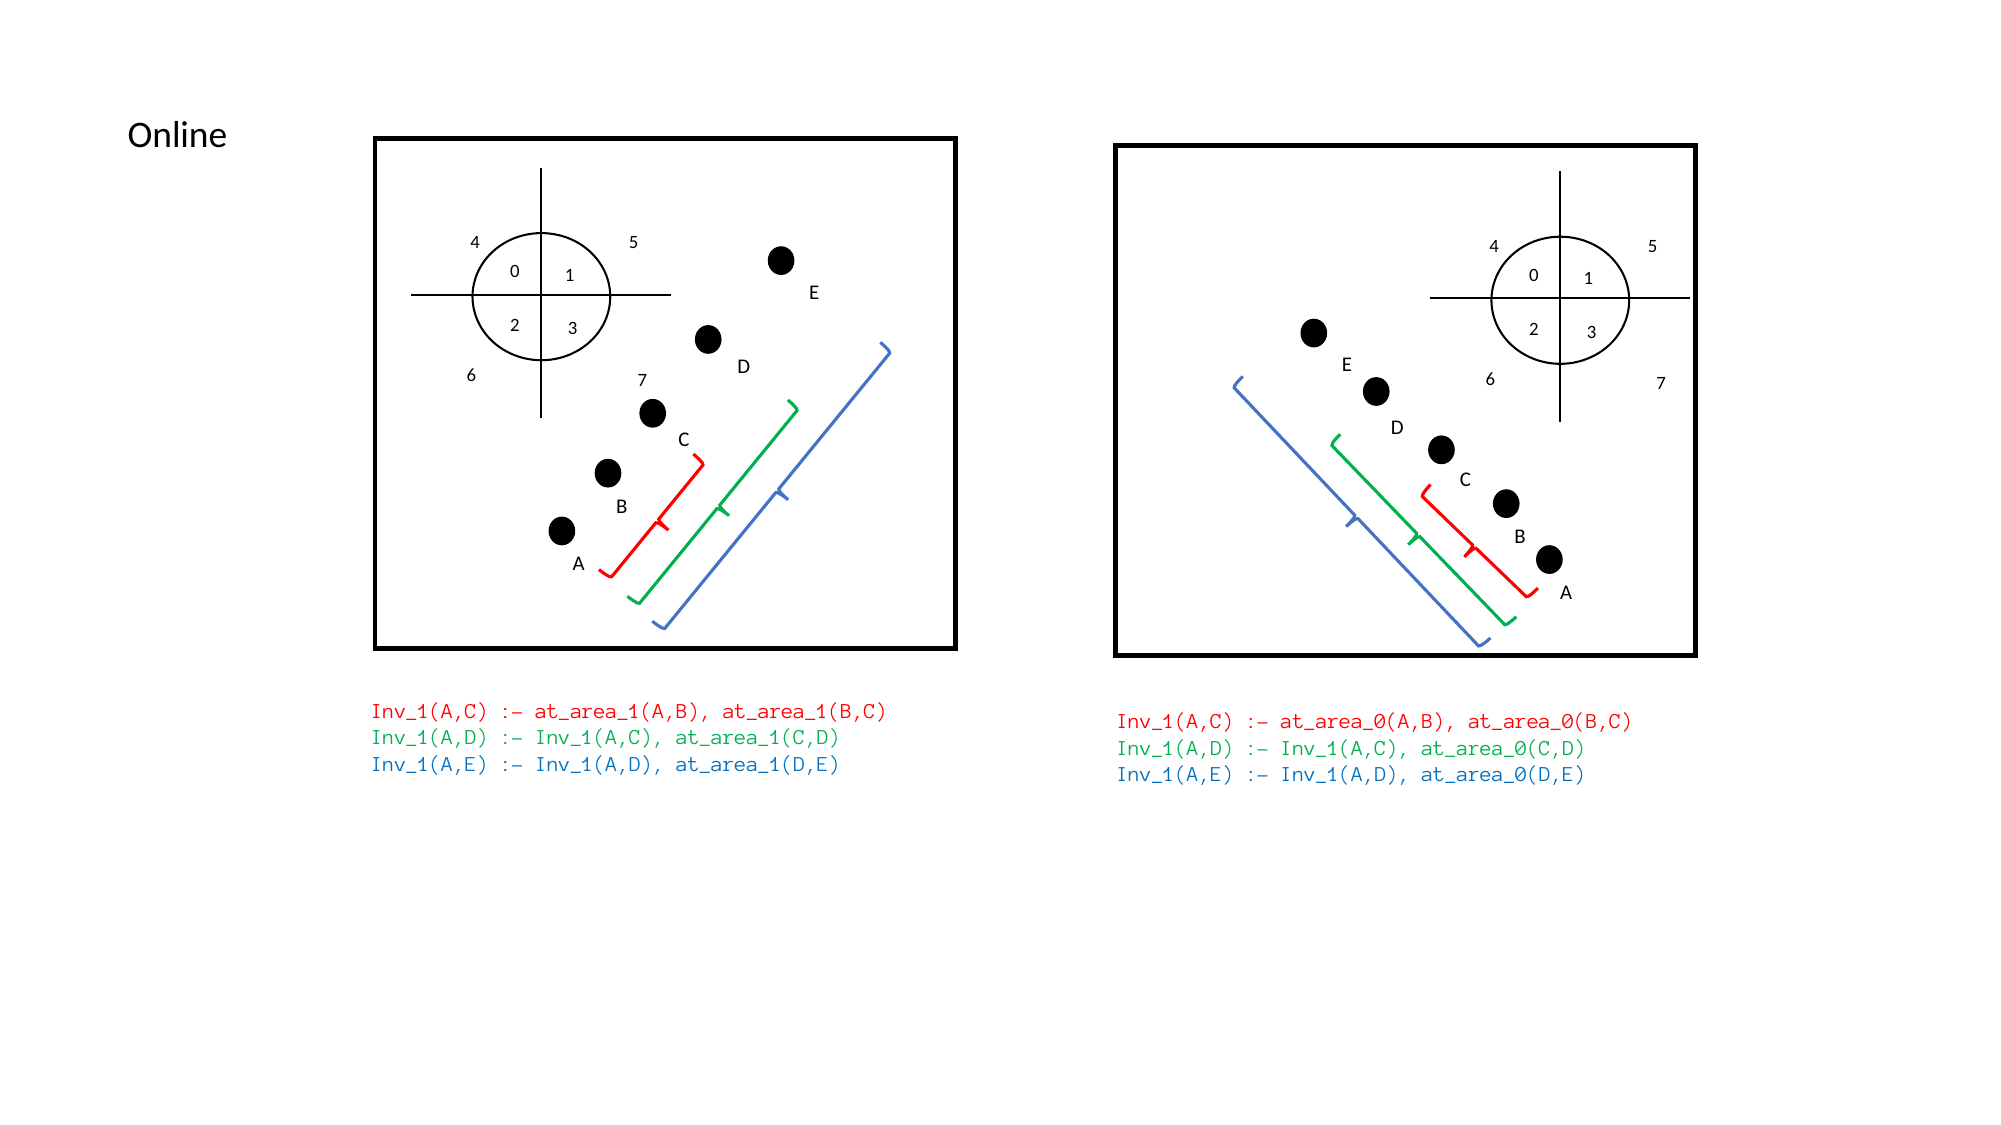

Online

E

D

C

B

A
4
5

0
1
2
3
6
7

4
5

0
1
2
3
6
7

E

D

C

B

A
Inv_1(A,C) :- at_area_1(A,B), at_area_1(B,C)
Inv_1(A,D) :- Inv_1(A,C), at_area_1(C,D)
Inv_1(A,E) :- Inv_1(A,D), at_area_1(D,E)

Inv_1(A,C) :- at_area_0(A,B), at_area_0(B,C)
Inv_1(A,D) :- Inv_1(A,C), at_area_0(C,D)
Inv_1(A,E) :- Inv_1(A,D), at_area_0(D,E)